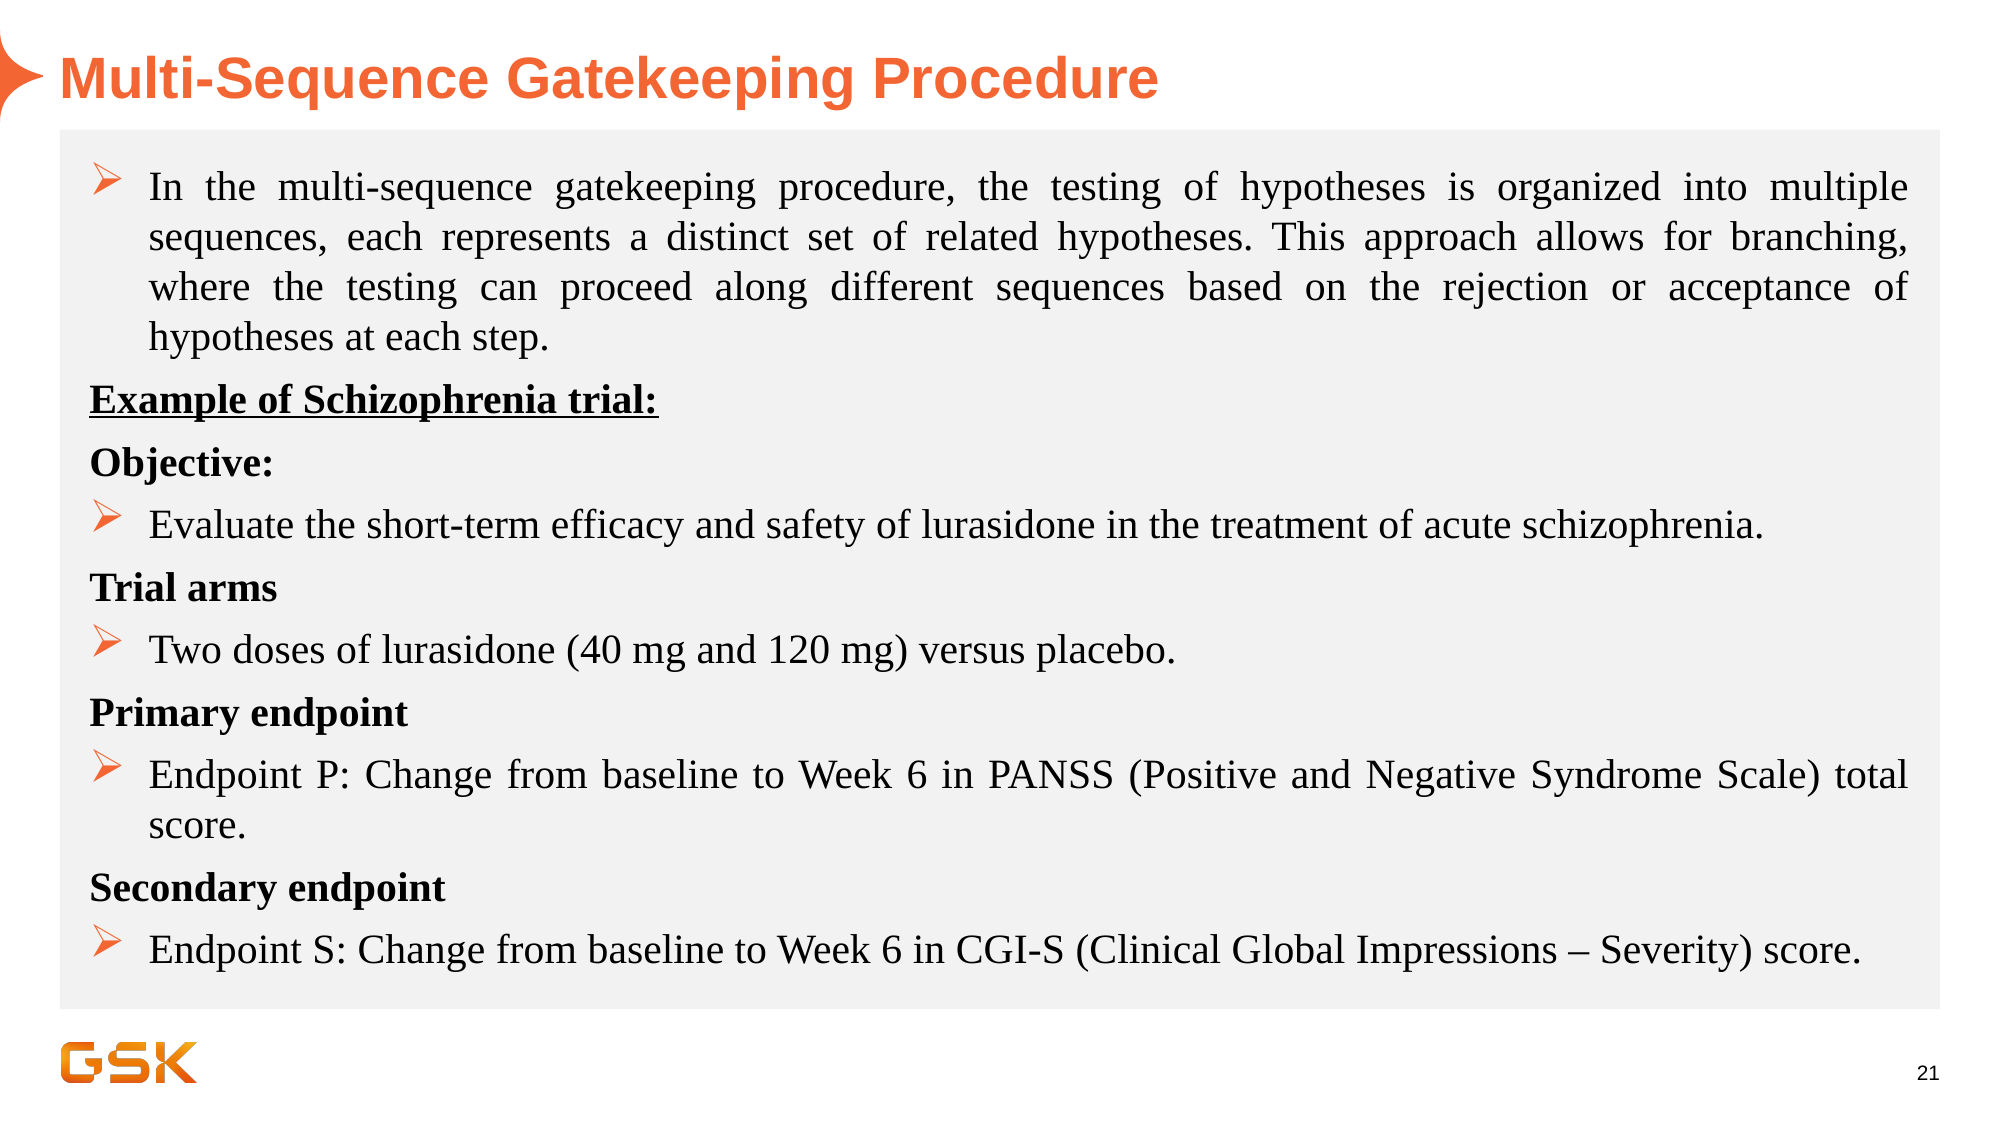

# Multi-Sequence Gatekeeping Procedure
In the multi-sequence gatekeeping procedure, the testing of hypotheses is organized into multiple sequences, each represents a distinct set of related hypotheses. This approach allows for branching, where the testing can proceed along different sequences based on the rejection or acceptance of hypotheses at each step.
Example of Schizophrenia trial:
Objective:
Evaluate the short-term efficacy and safety of lurasidone in the treatment of acute schizophrenia.
Trial arms
Two doses of lurasidone (40 mg and 120 mg) versus placebo.
Primary endpoint
Endpoint P: Change from baseline to Week 6 in PANSS (Positive and Negative Syndrome Scale) total score.
Secondary endpoint
Endpoint S: Change from baseline to Week 6 in CGI-S (Clinical Global Impressions – Severity) score.

21